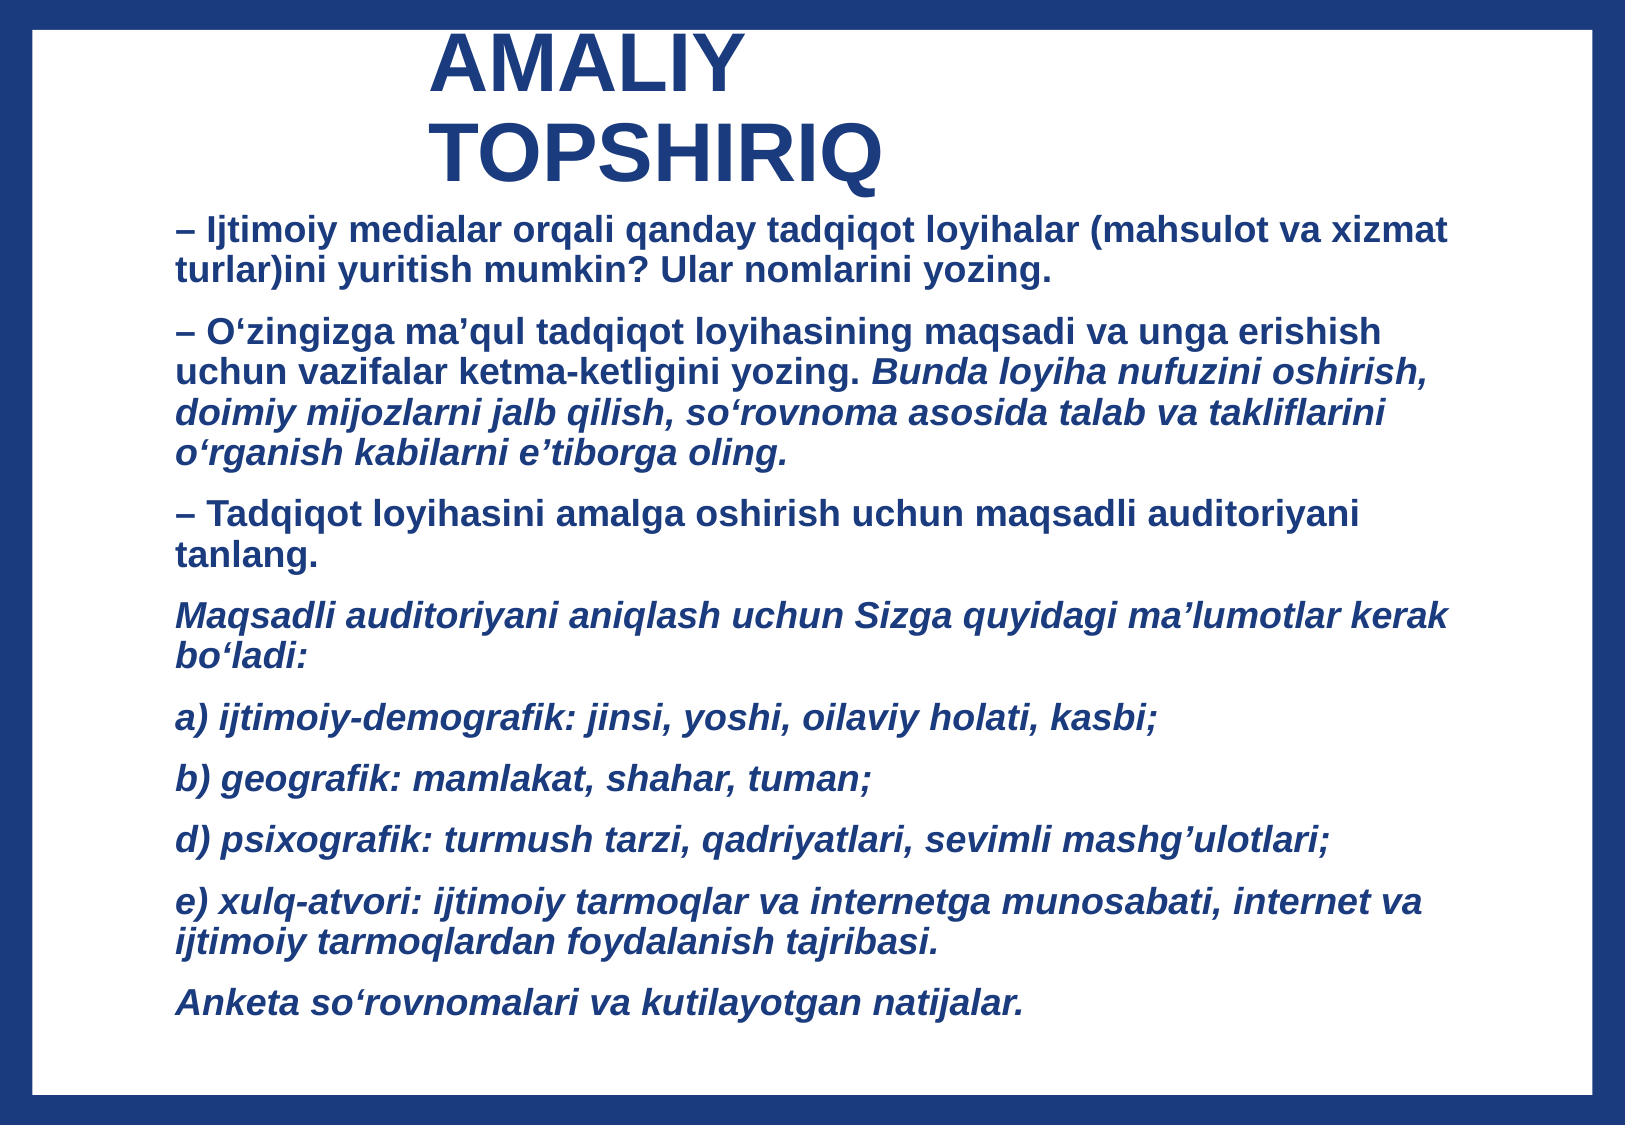

# AMALIY TOPSHIRIQ
– Ijtimoiy medialar orqali qanday tadqiqot loyihalar (mahsulot va xizmat turlar)ini yuritish mumkin? Ular nomlarini yozing.
– O‘zingizga ma’qul tadqiqot loyihasining maqsadi va unga erishish uchun vazifalar ketma-ketligini yozing. Bunda loyiha nufuzini oshirish, doimiy mijozlarni jalb qilish, so‘rovnoma asosida talab va takliflarini o‘rganish kabilarni e’tiborga oling.
– Tadqiqot loyihasini amalga oshirish uchun maqsadli auditoriyani tanlang.
Maqsadli auditoriyani aniqlash uchun Sizga quyidagi ma’lumotlar kerak bo‘ladi:
a) ijtimoiy-demografik: jinsi, yoshi, oilaviy holati, kasbi;
b) geografik: mamlakat, shahar, tuman;
d) psixografik: turmush tarzi, qadriyatlari, sevimli mashg’ulotlari;
e) xulq-atvori: ijtimoiy tarmoqlar va internetga munosabati, internet va ijtimoiy tarmoqlardan foydalanish tajribasi.
Anketa so‘rovnomalari va kutilayotgan natijalar.